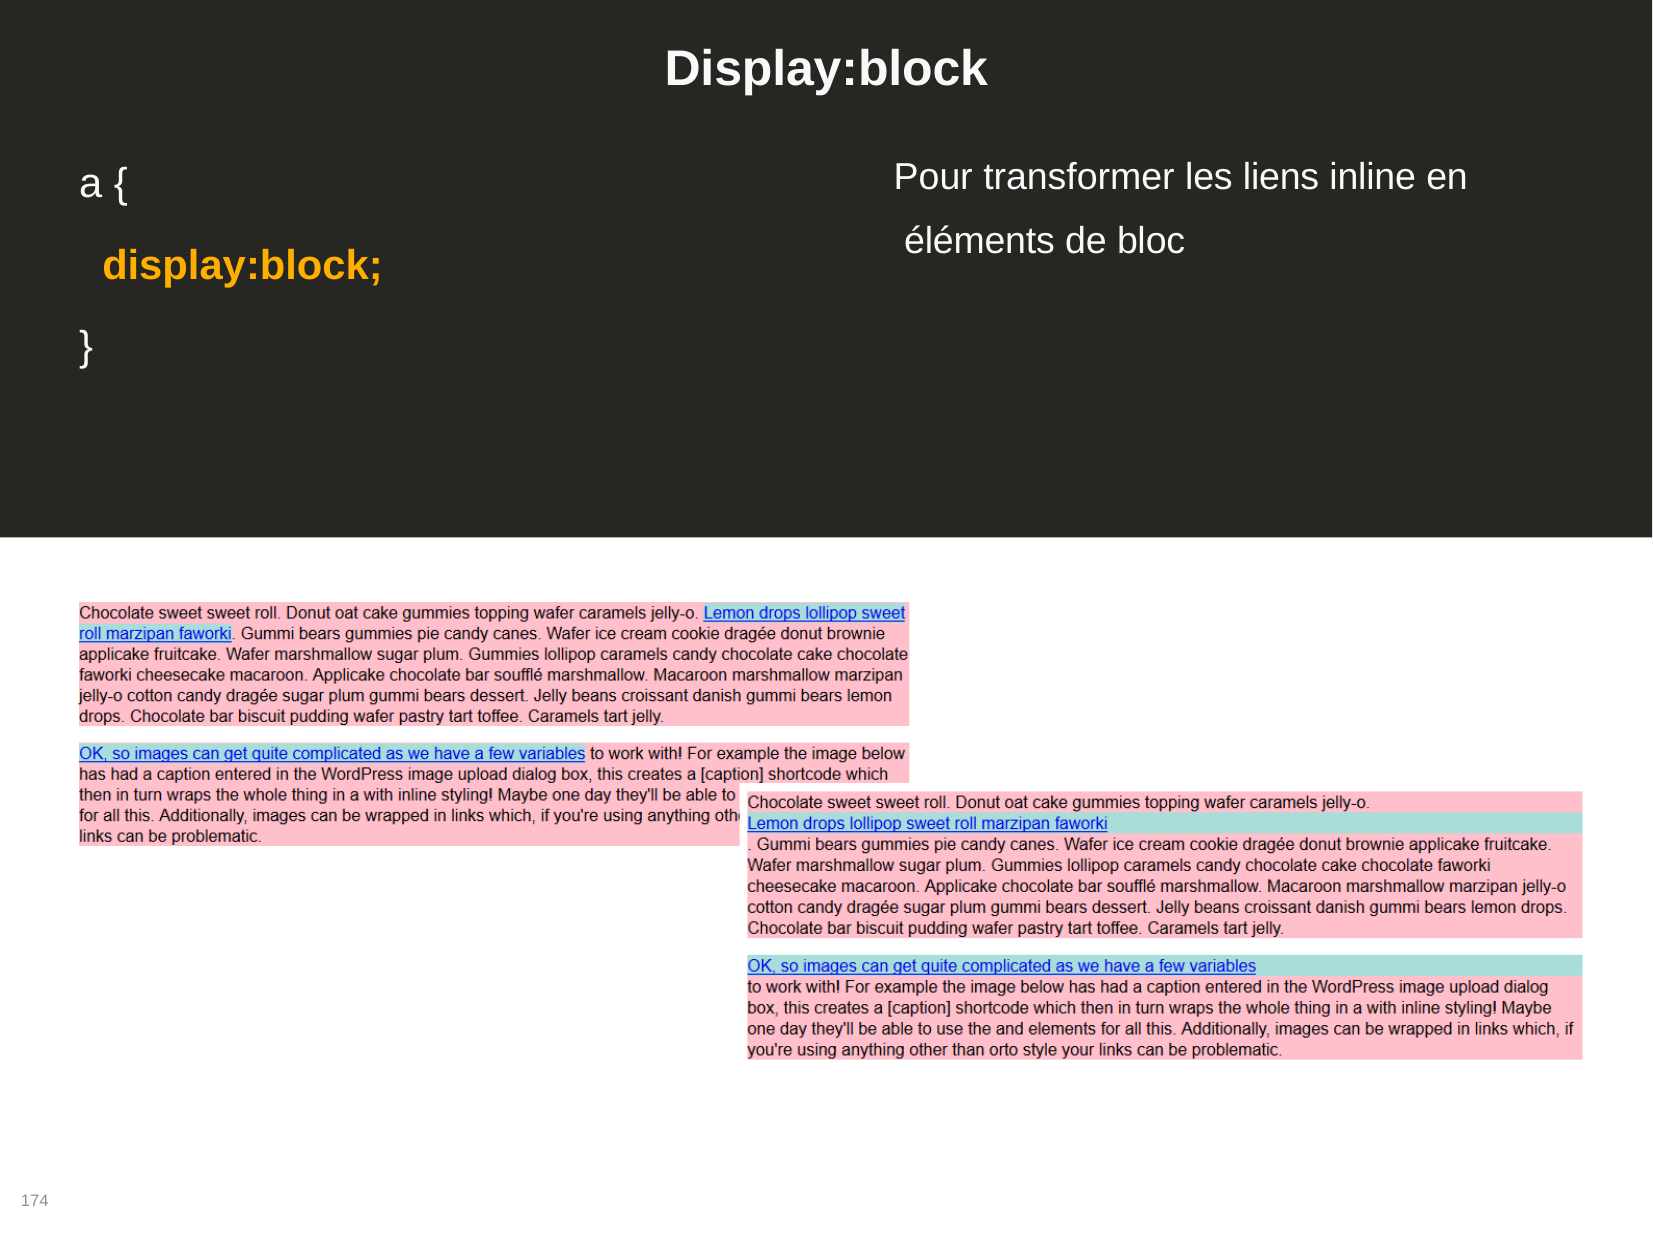

# Display:block
Pour transformer les liens inline en  éléments de bloc
a {
display:block;
}

174